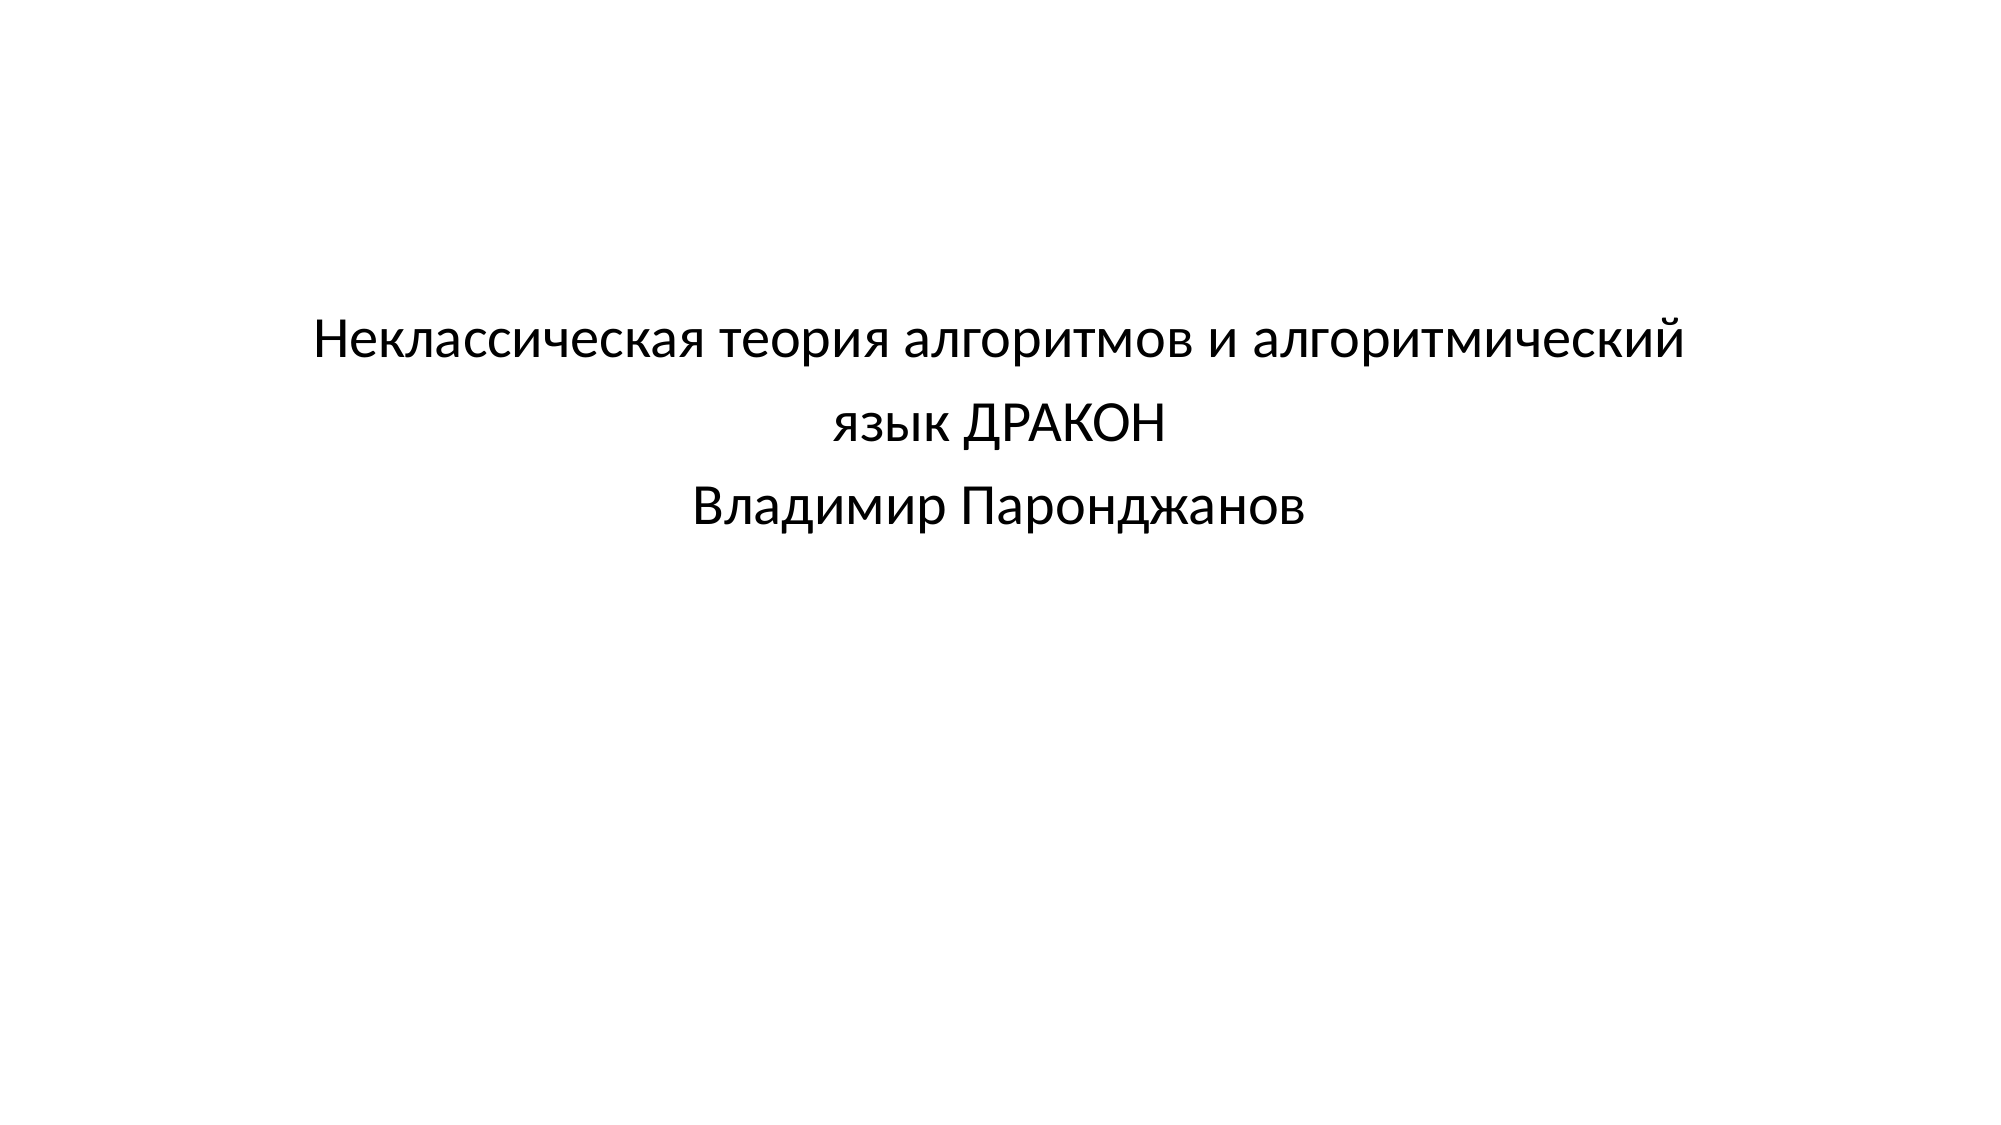

Неклассическая теория алгоритмов и алгоритмический
язык ДРАКОН
Владимир Паронджанов